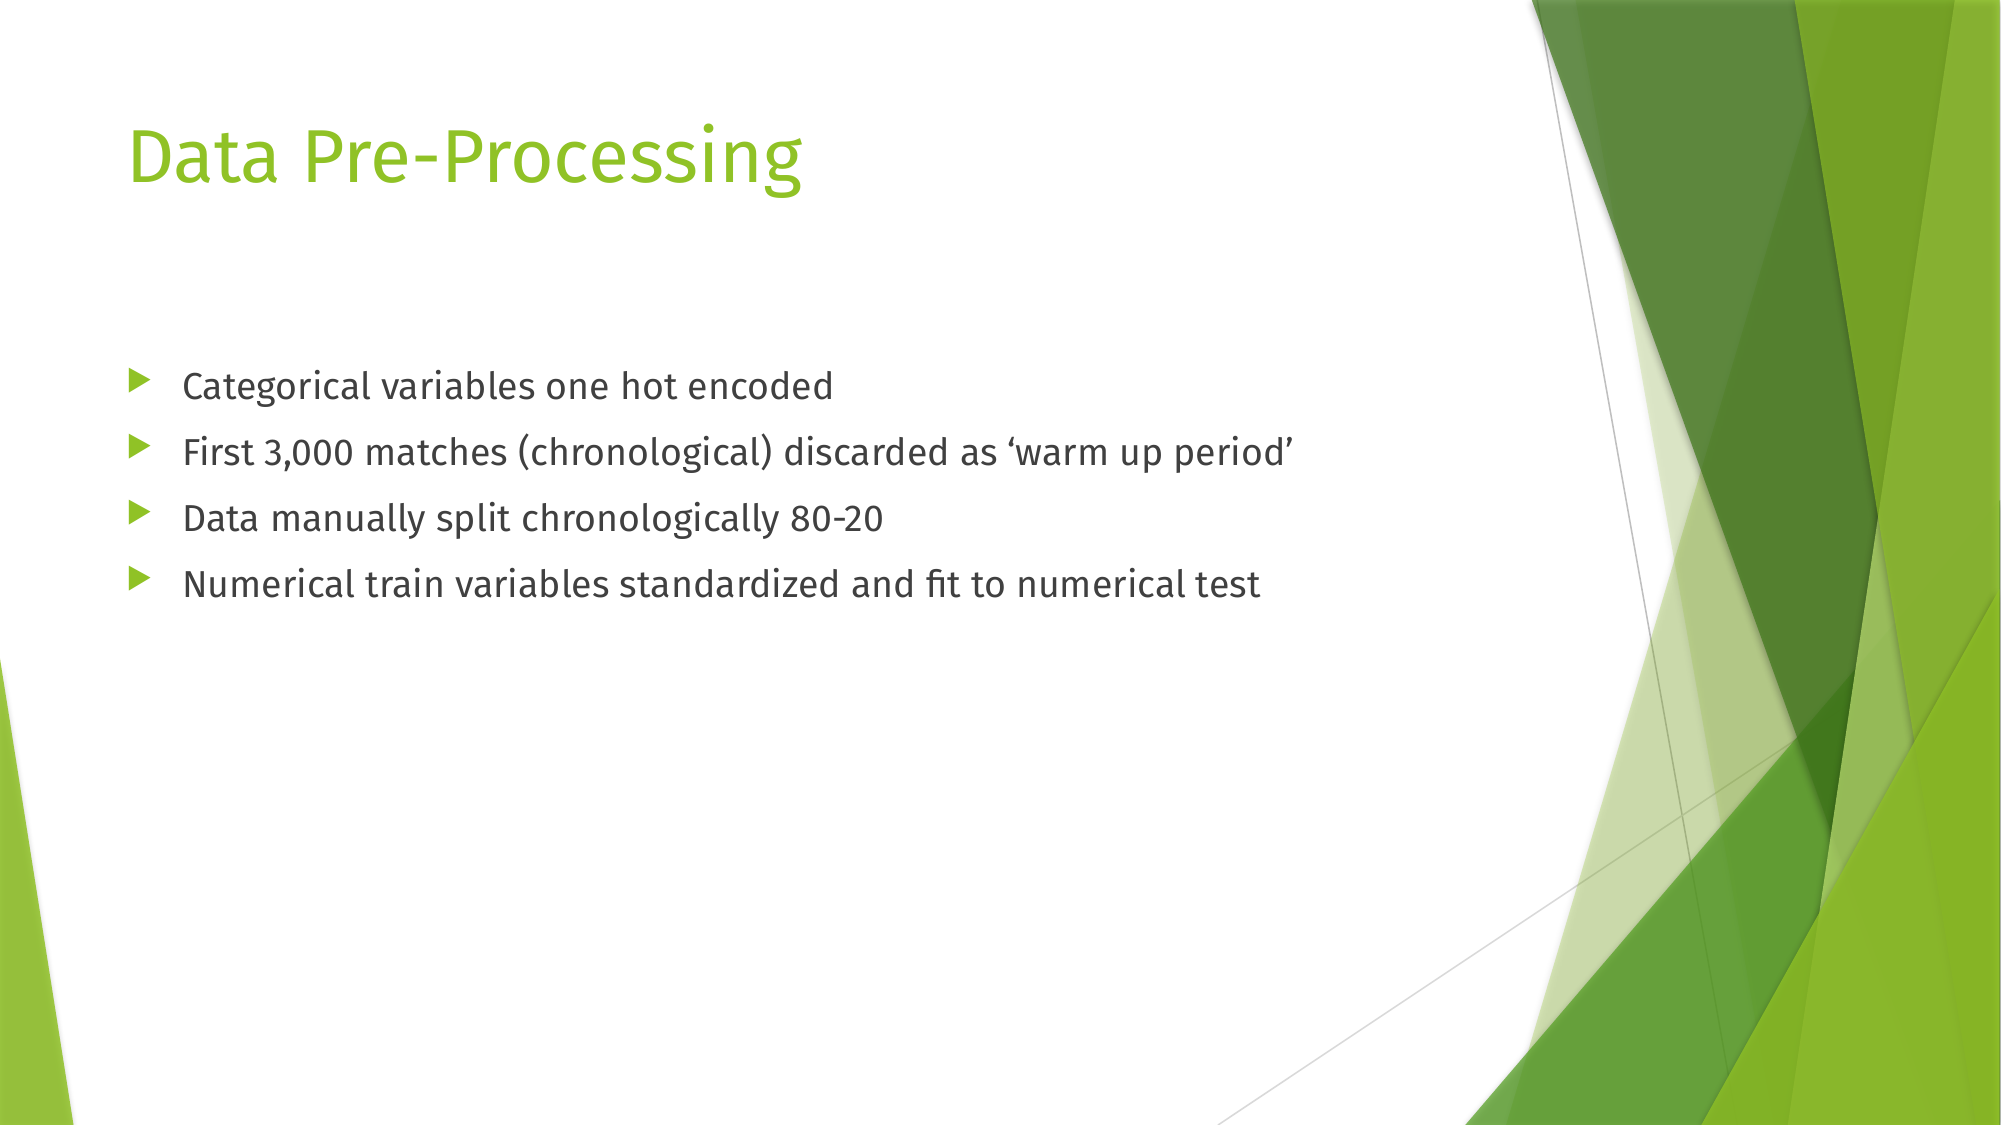

# Data Pre-Processing
Categorical variables one hot encoded
First 3,000 matches (chronological) discarded as ‘warm up period’
Data manually split chronologically 80-20
Numerical train variables standardized and fit to numerical test